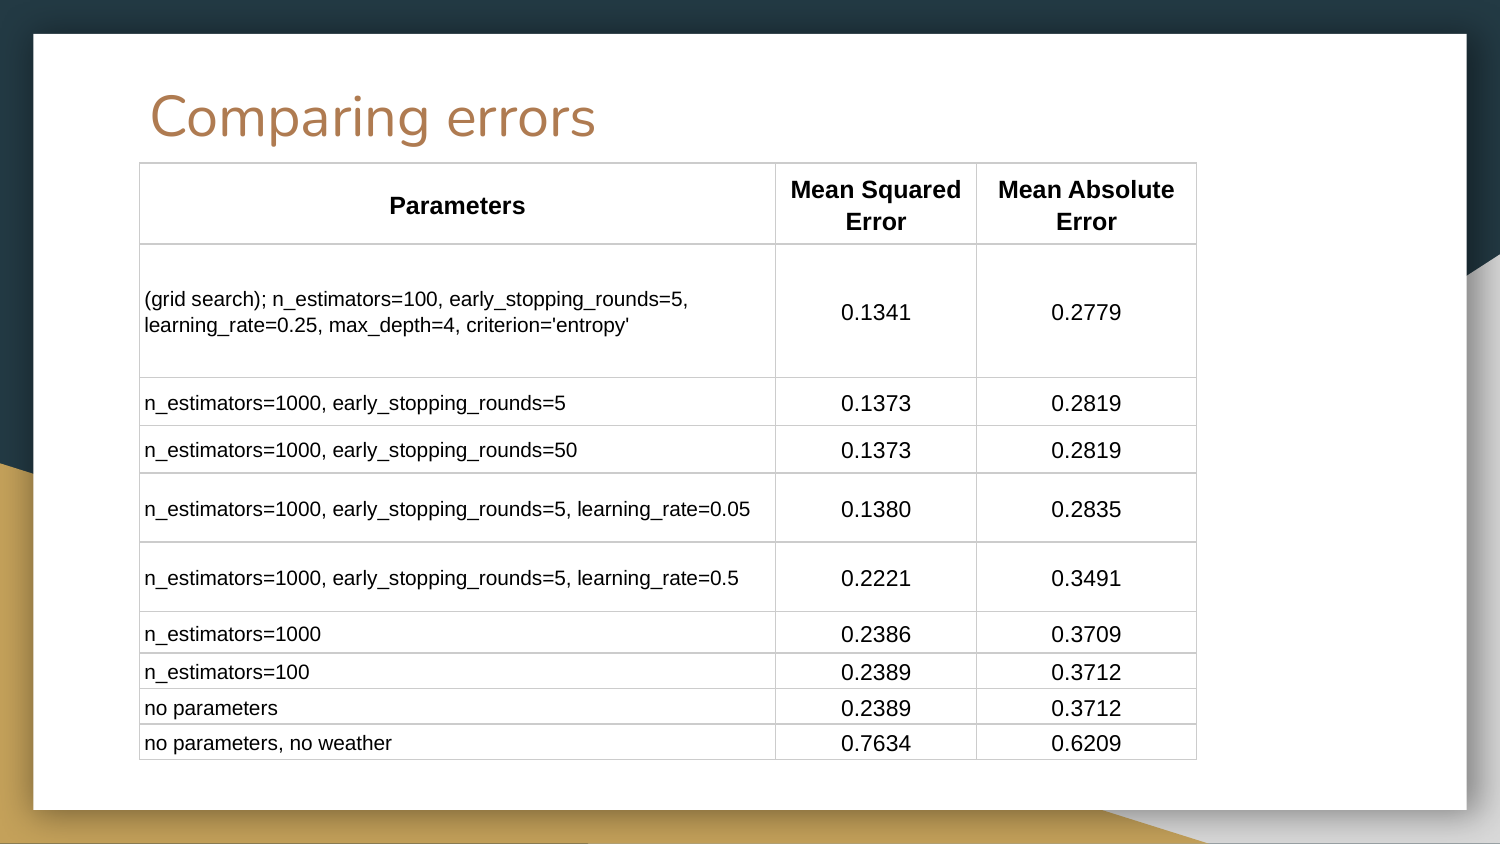

# Comparing errors
| Parameters | Mean Squared Error | Mean Absolute Error |
| --- | --- | --- |
| (grid search); n\_estimators=100, early\_stopping\_rounds=5, learning\_rate=0.25, max\_depth=4, criterion='entropy' | 0.1341 | 0.2779 |
| n\_estimators=1000, early\_stopping\_rounds=5 | 0.1373 | 0.2819 |
| n\_estimators=1000, early\_stopping\_rounds=50 | 0.1373 | 0.2819 |
| n\_estimators=1000, early\_stopping\_rounds=5, learning\_rate=0.05 | 0.1380 | 0.2835 |
| n\_estimators=1000, early\_stopping\_rounds=5, learning\_rate=0.5 | 0.2221 | 0.3491 |
| n\_estimators=1000 | 0.2386 | 0.3709 |
| n\_estimators=100 | 0.2389 | 0.3712 |
| no parameters | 0.2389 | 0.3712 |
| no parameters, no weather | 0.7634 | 0.6209 |